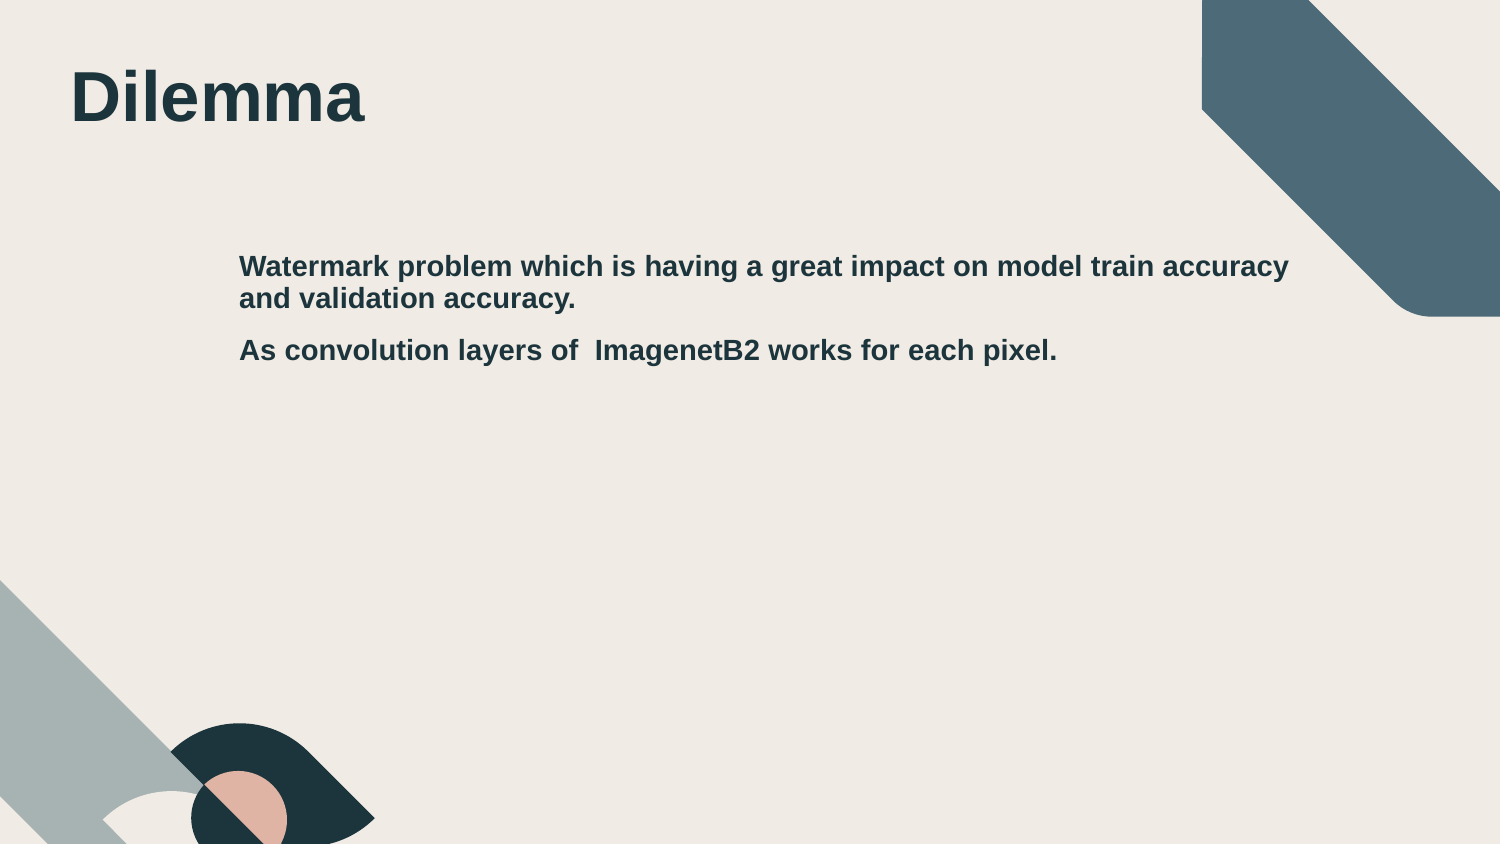

# Dilemma
Watermark problem which is having a great impact on model train accuracy and validation accuracy.
As convolution layers of  ImagenetB2 works for each pixel.